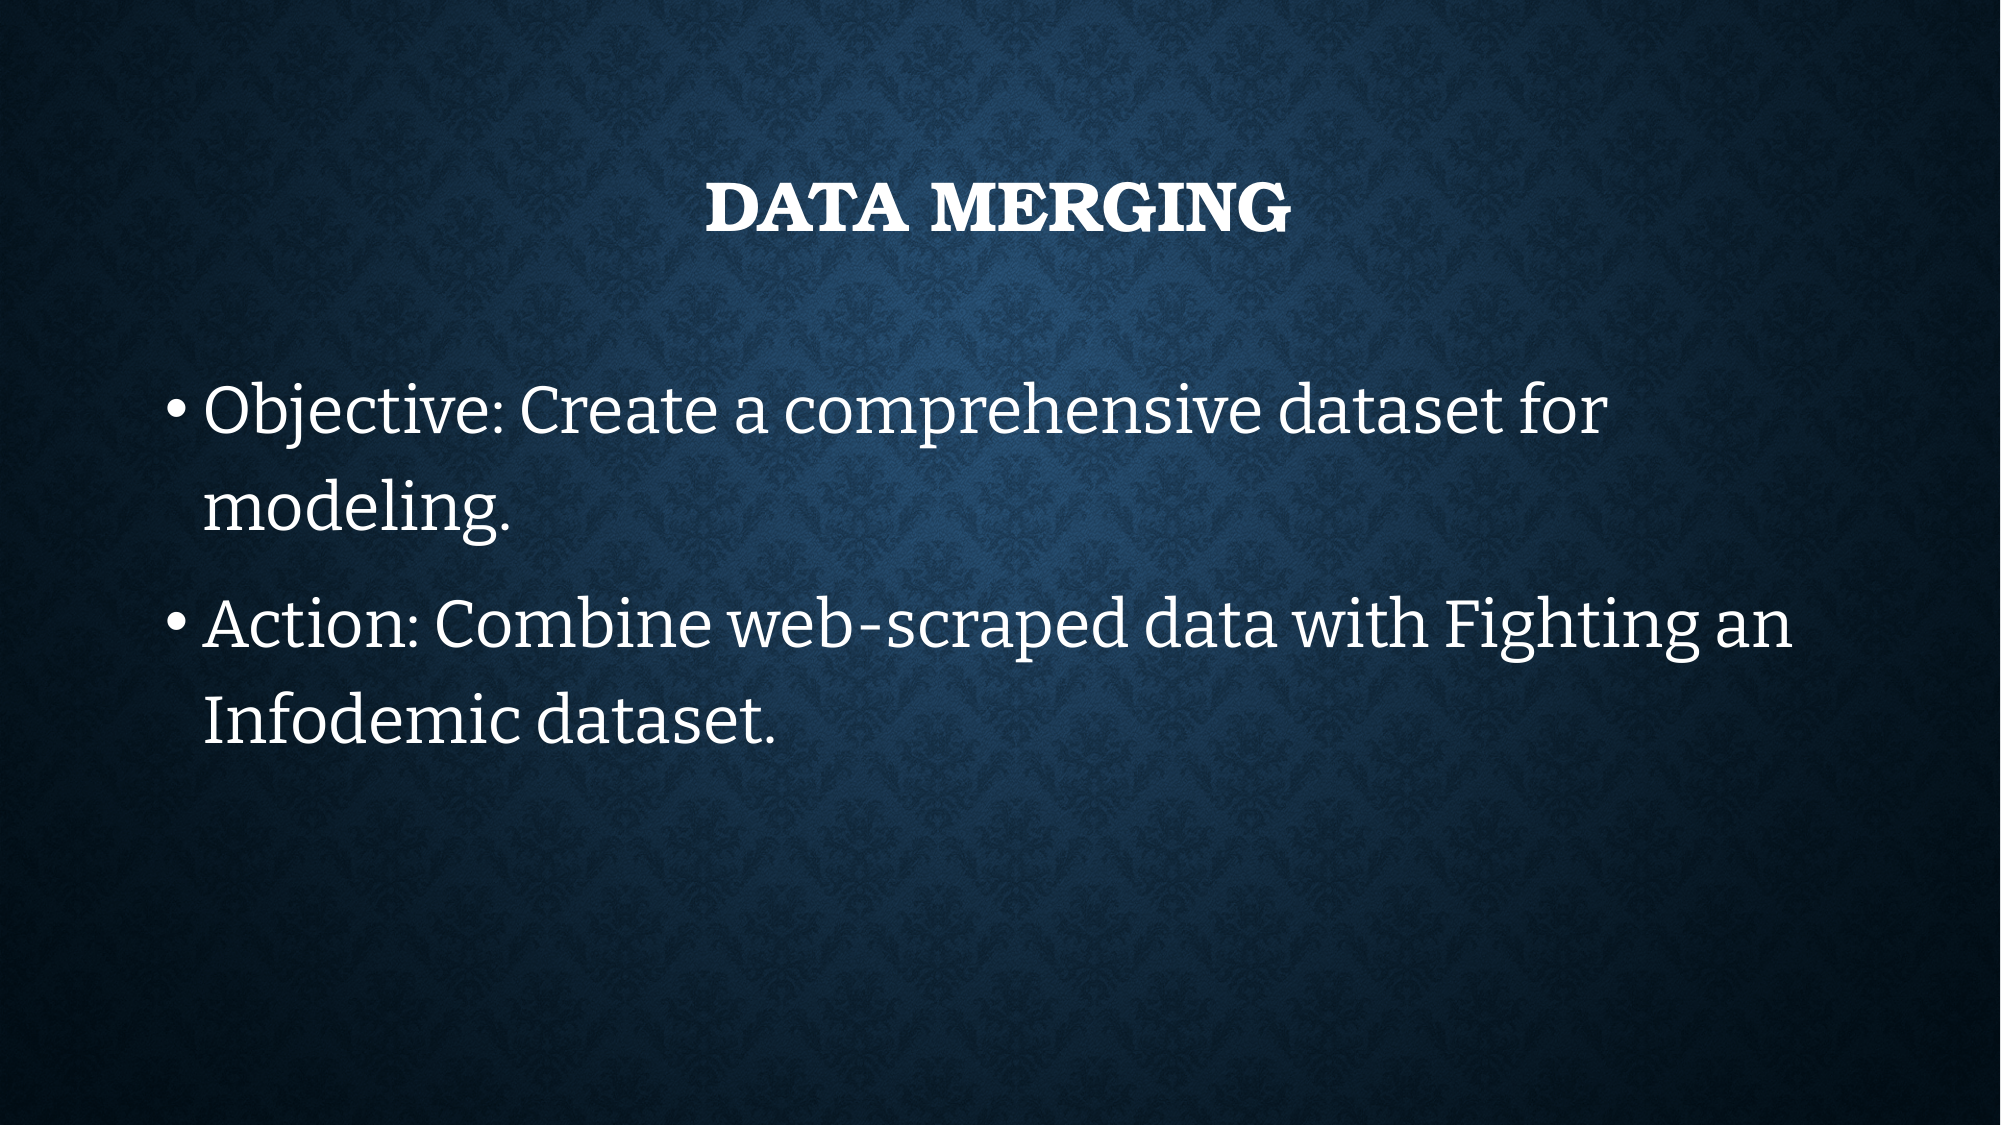

# Data Merging
Objective: Create a comprehensive dataset for modeling.
Action: Combine web-scraped data with Fighting an Infodemic dataset.